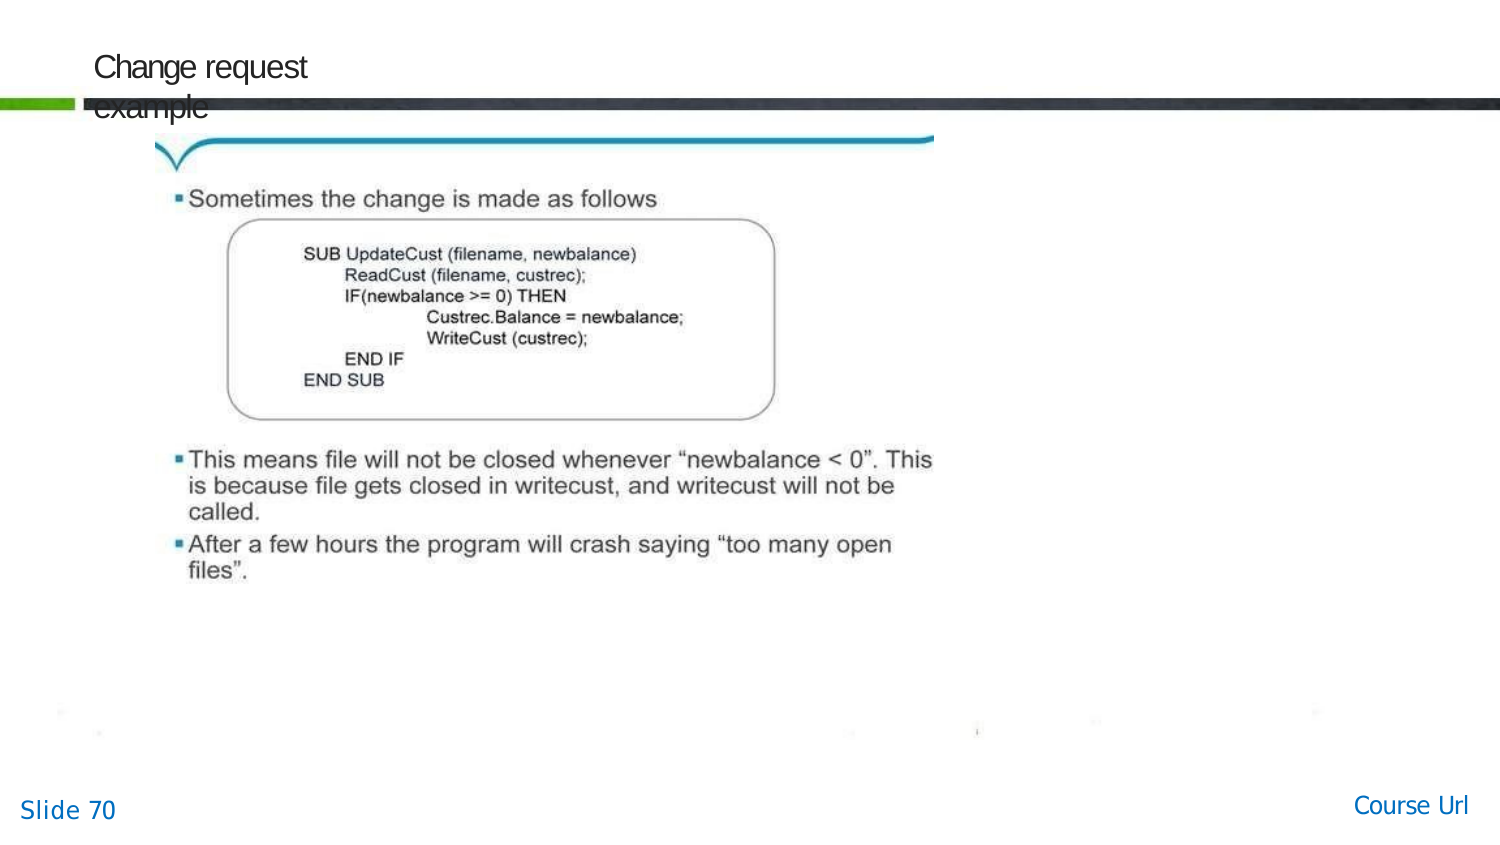

Change request example

Course Url
Slide 70